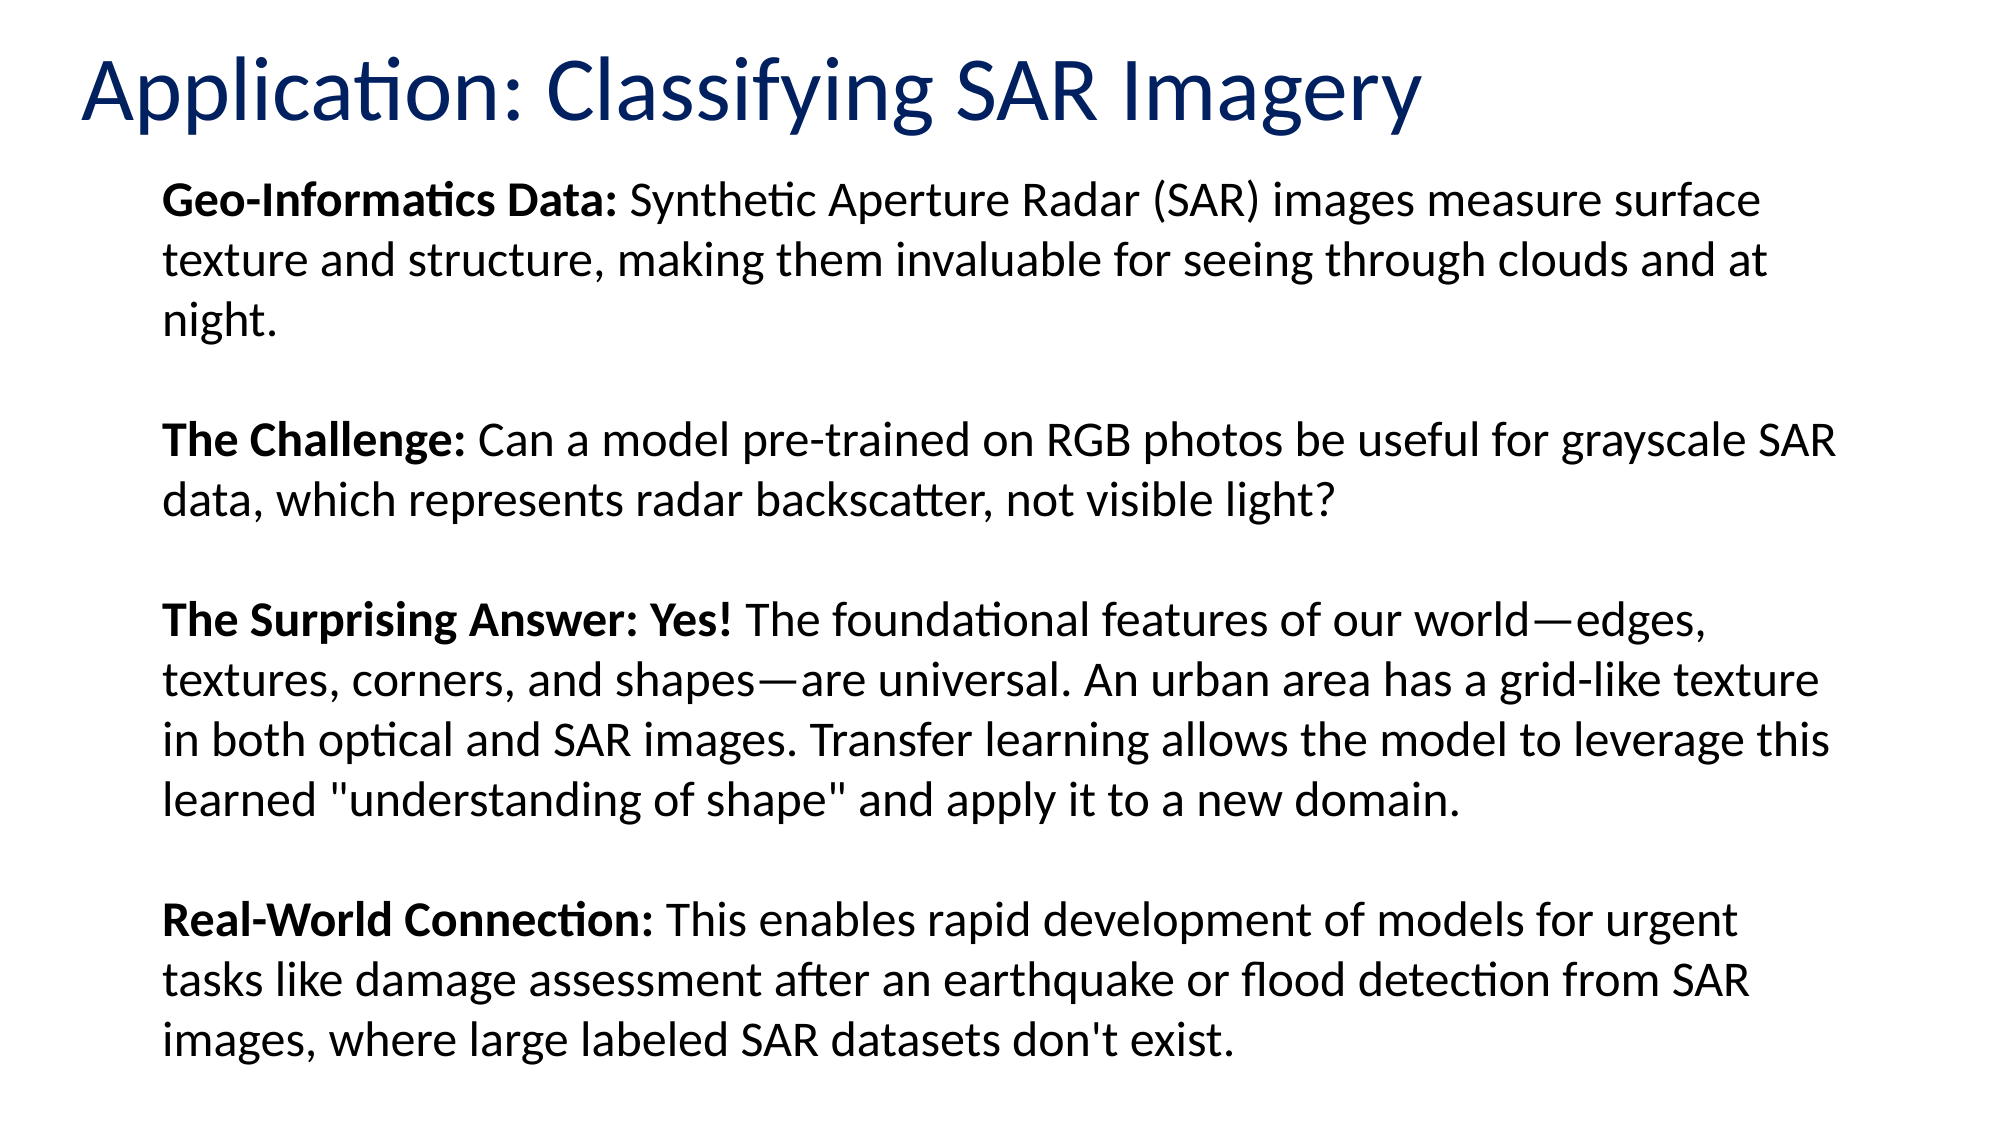

# Application: Classifying SAR Imagery
Geo-Informatics Data: Synthetic Aperture Radar (SAR) images measure surface texture and structure, making them invaluable for seeing through clouds and at night.

The Challenge: Can a model pre-trained on RGB photos be useful for grayscale SAR data, which represents radar backscatter, not visible light?

The Surprising Answer: Yes! The foundational features of our world—edges, textures, corners, and shapes—are universal. An urban area has a grid-like texture in both optical and SAR images. Transfer learning allows the model to leverage this learned "understanding of shape" and apply it to a new domain.

Real-World Connection: This enables rapid development of models for urgent tasks like damage assessment after an earthquake or flood detection from SAR images, where large labeled SAR datasets don't exist.